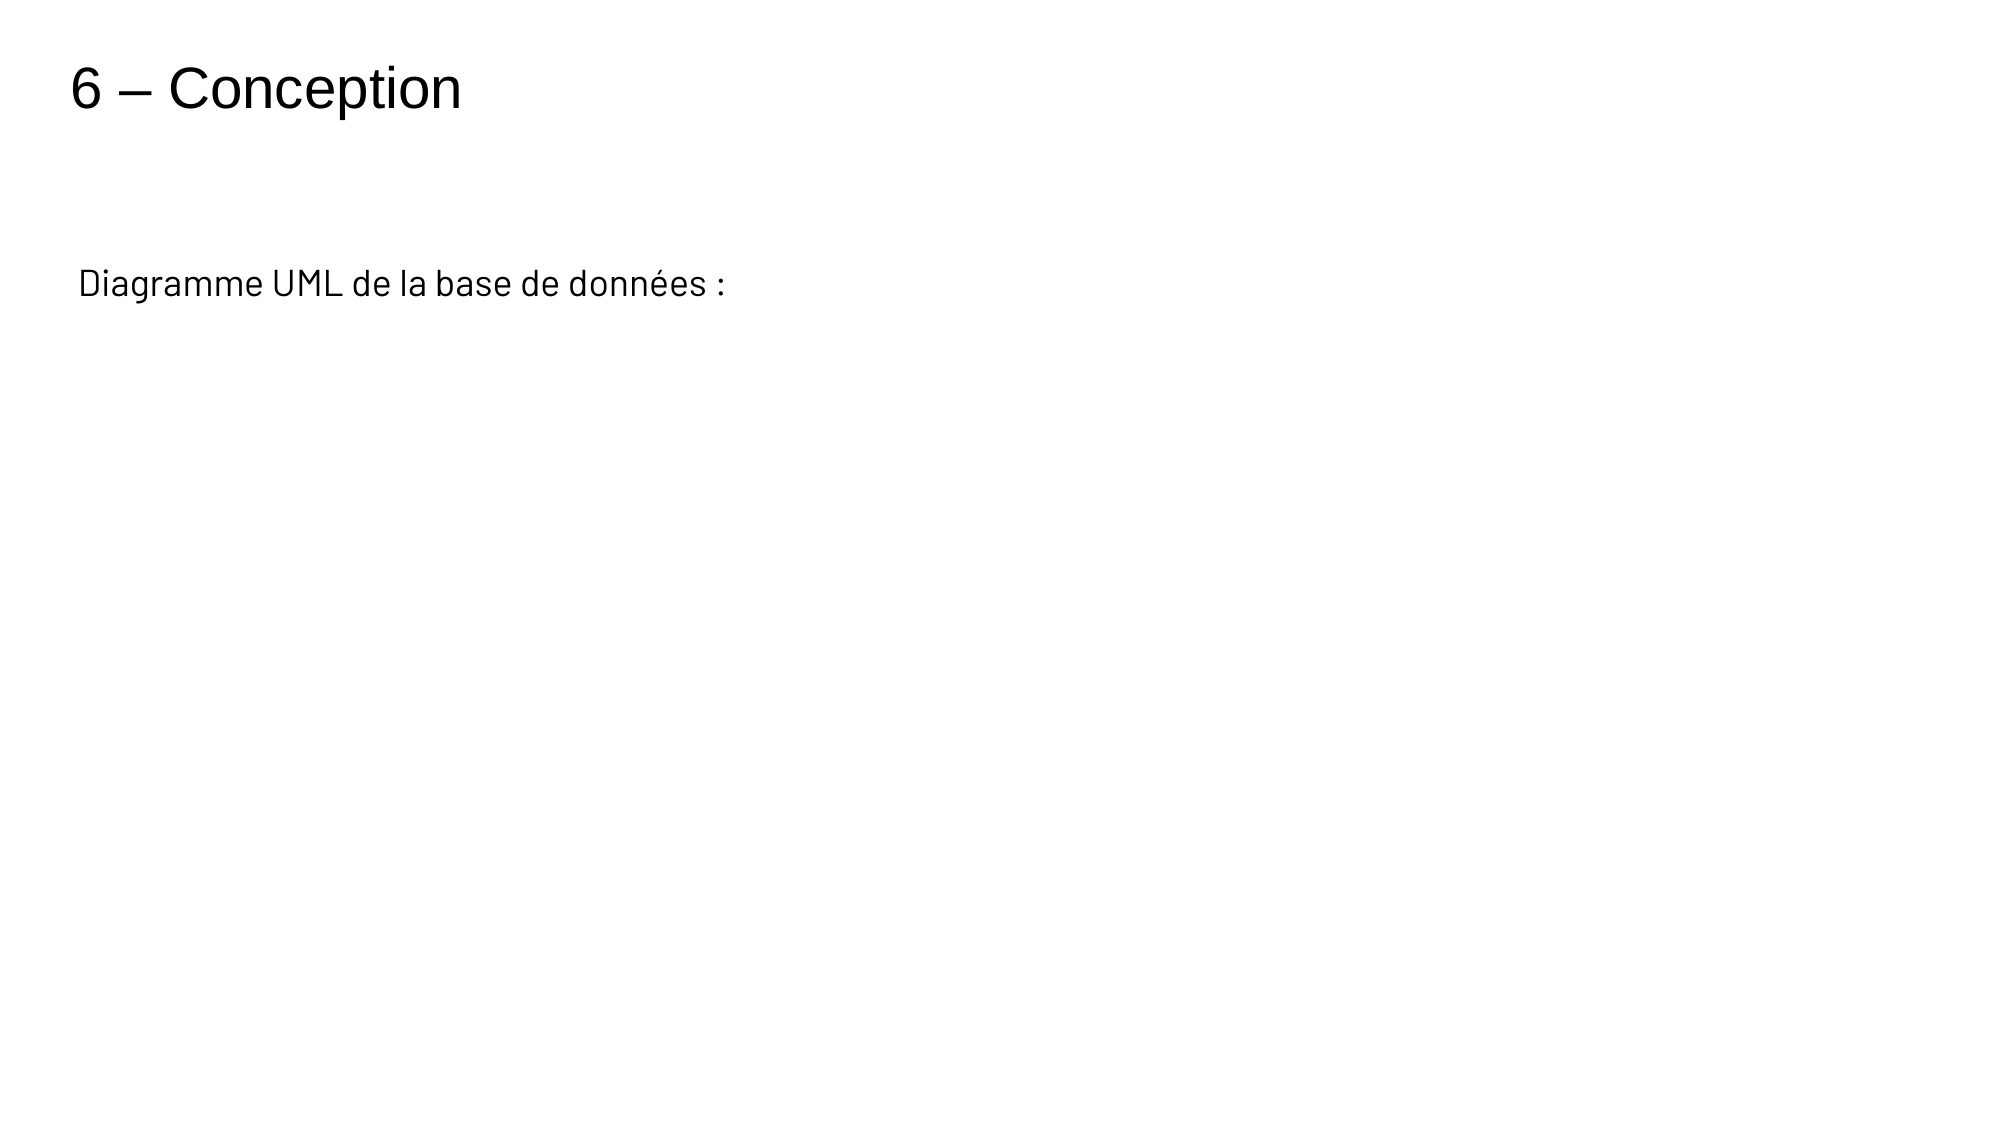

6 – Conception
Diagramme UML de la base de données :